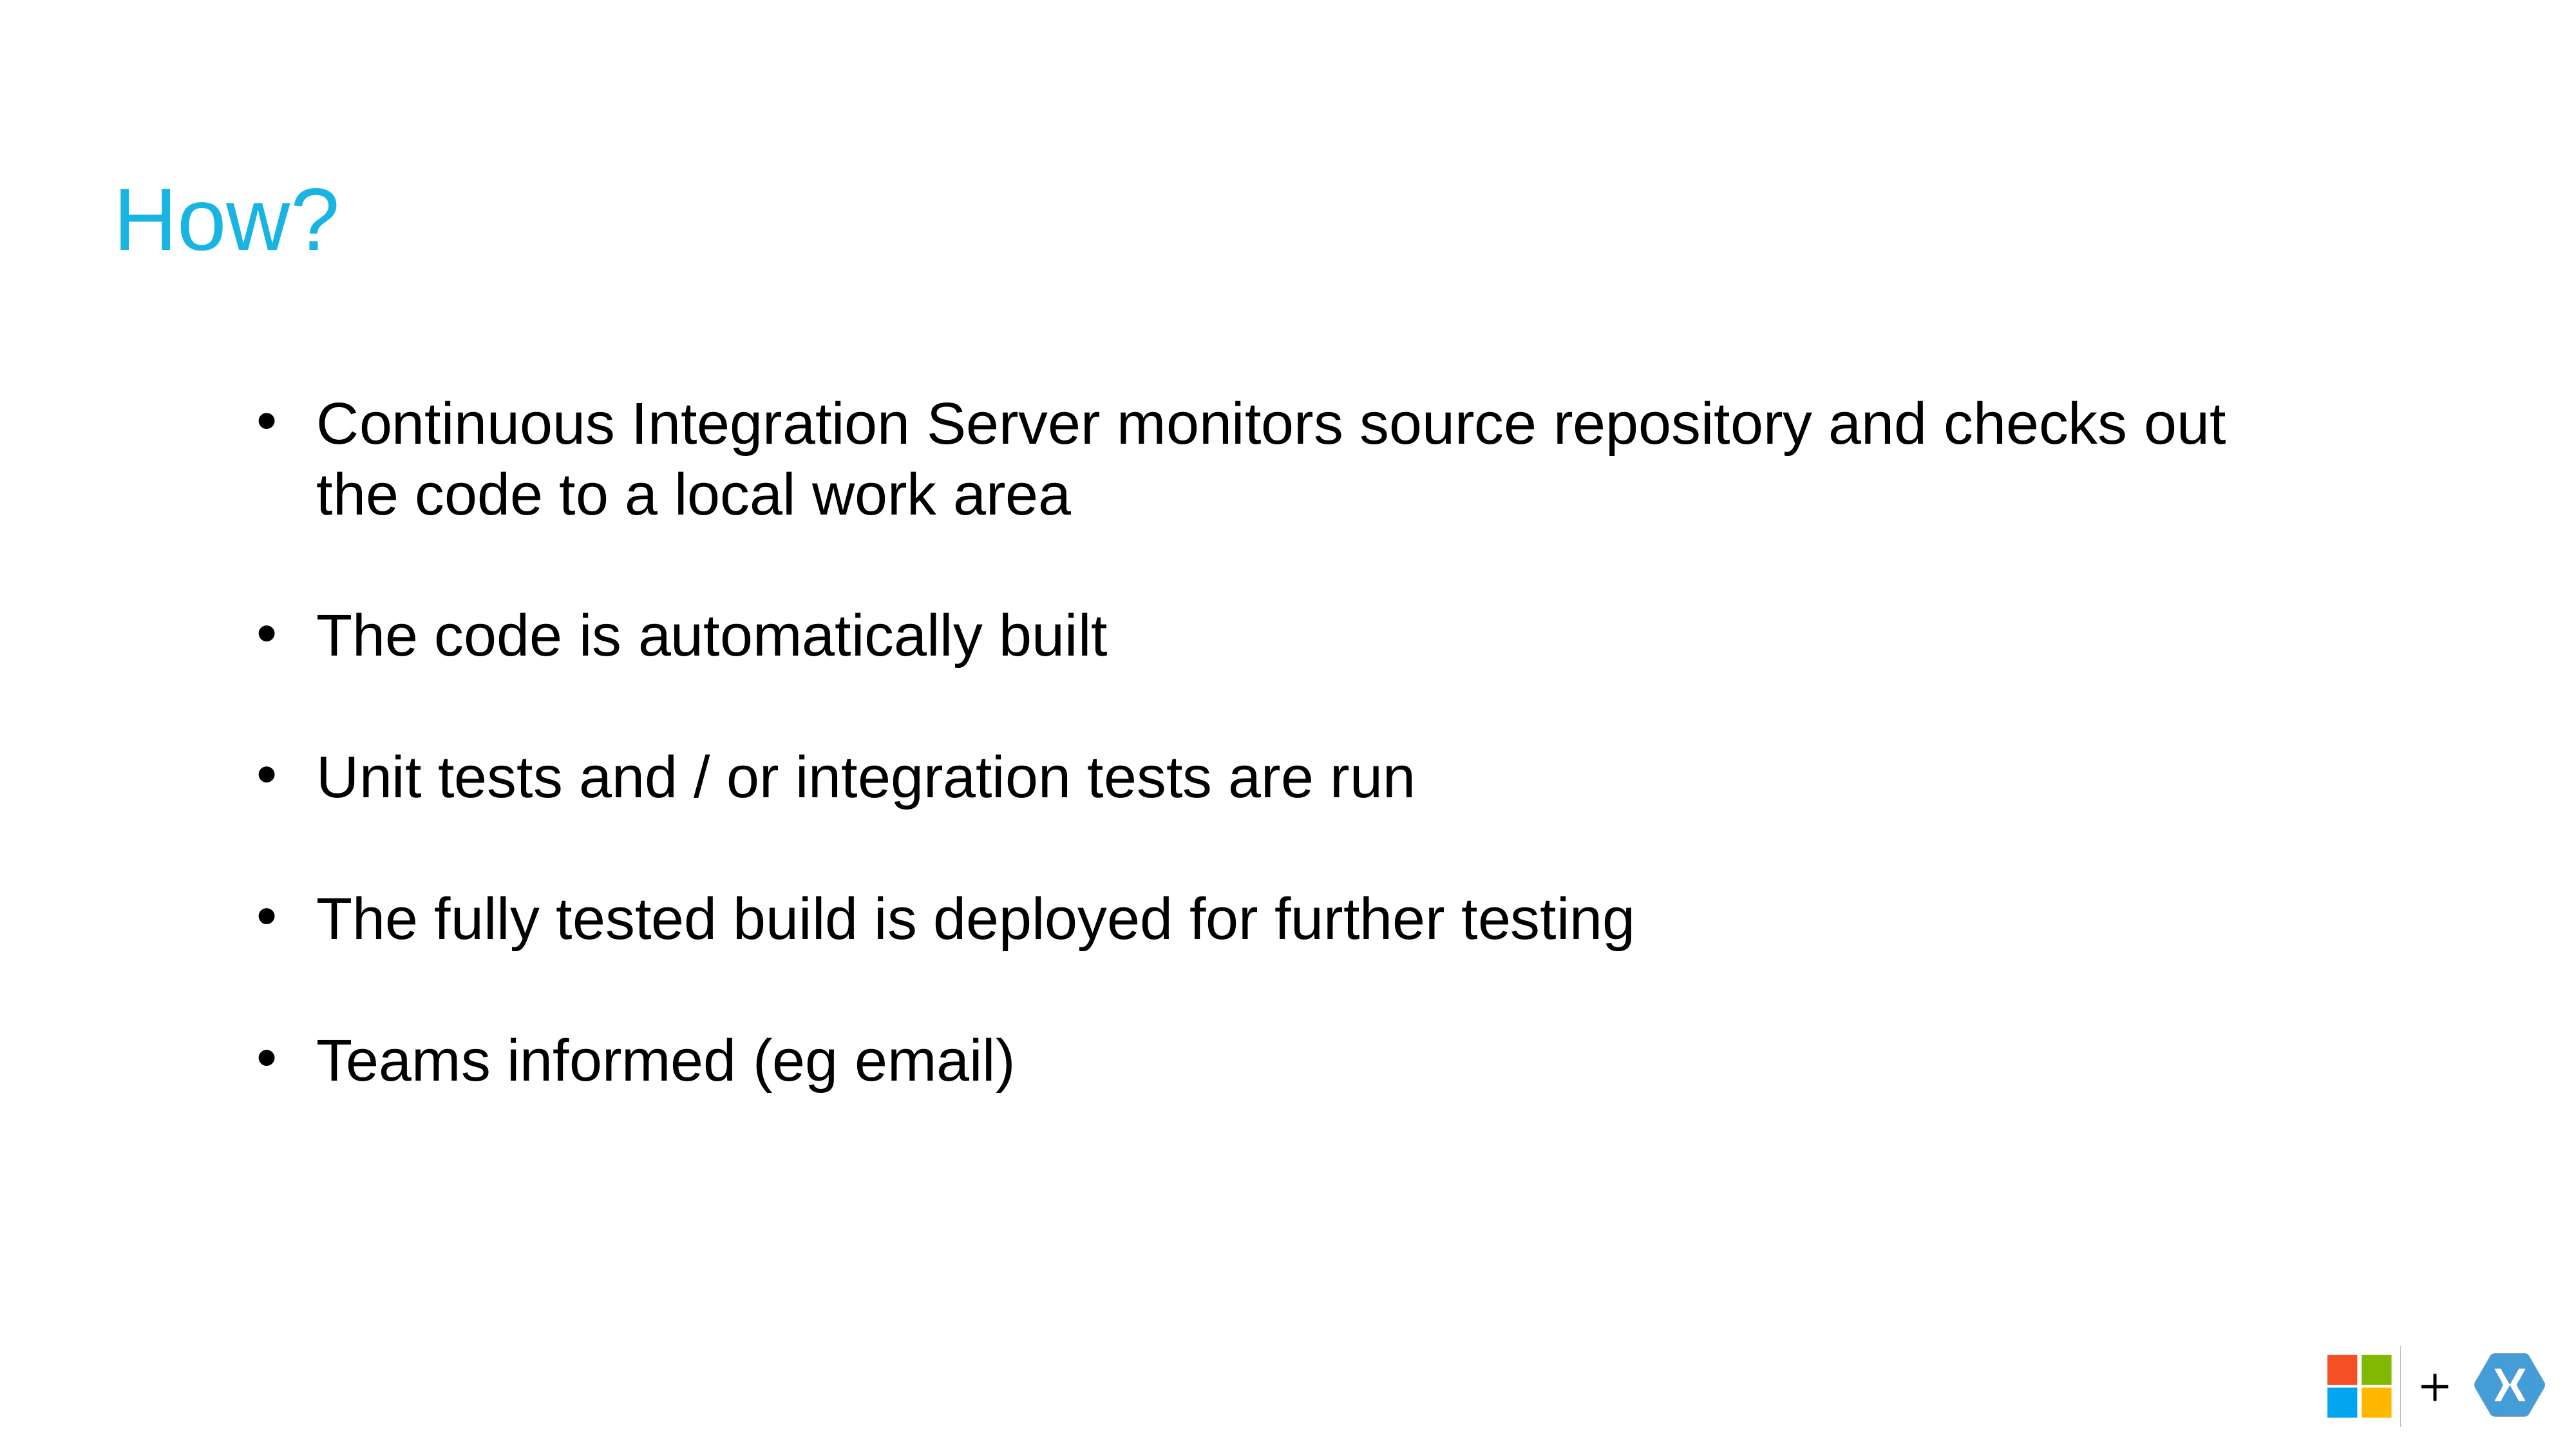

# How?
Continuous Integration Server monitors source repository and checks out the code to a local work area

The code is automatically built

Unit tests and / or integration tests are run

The fully tested build is deployed for further testing

Teams informed (eg email)